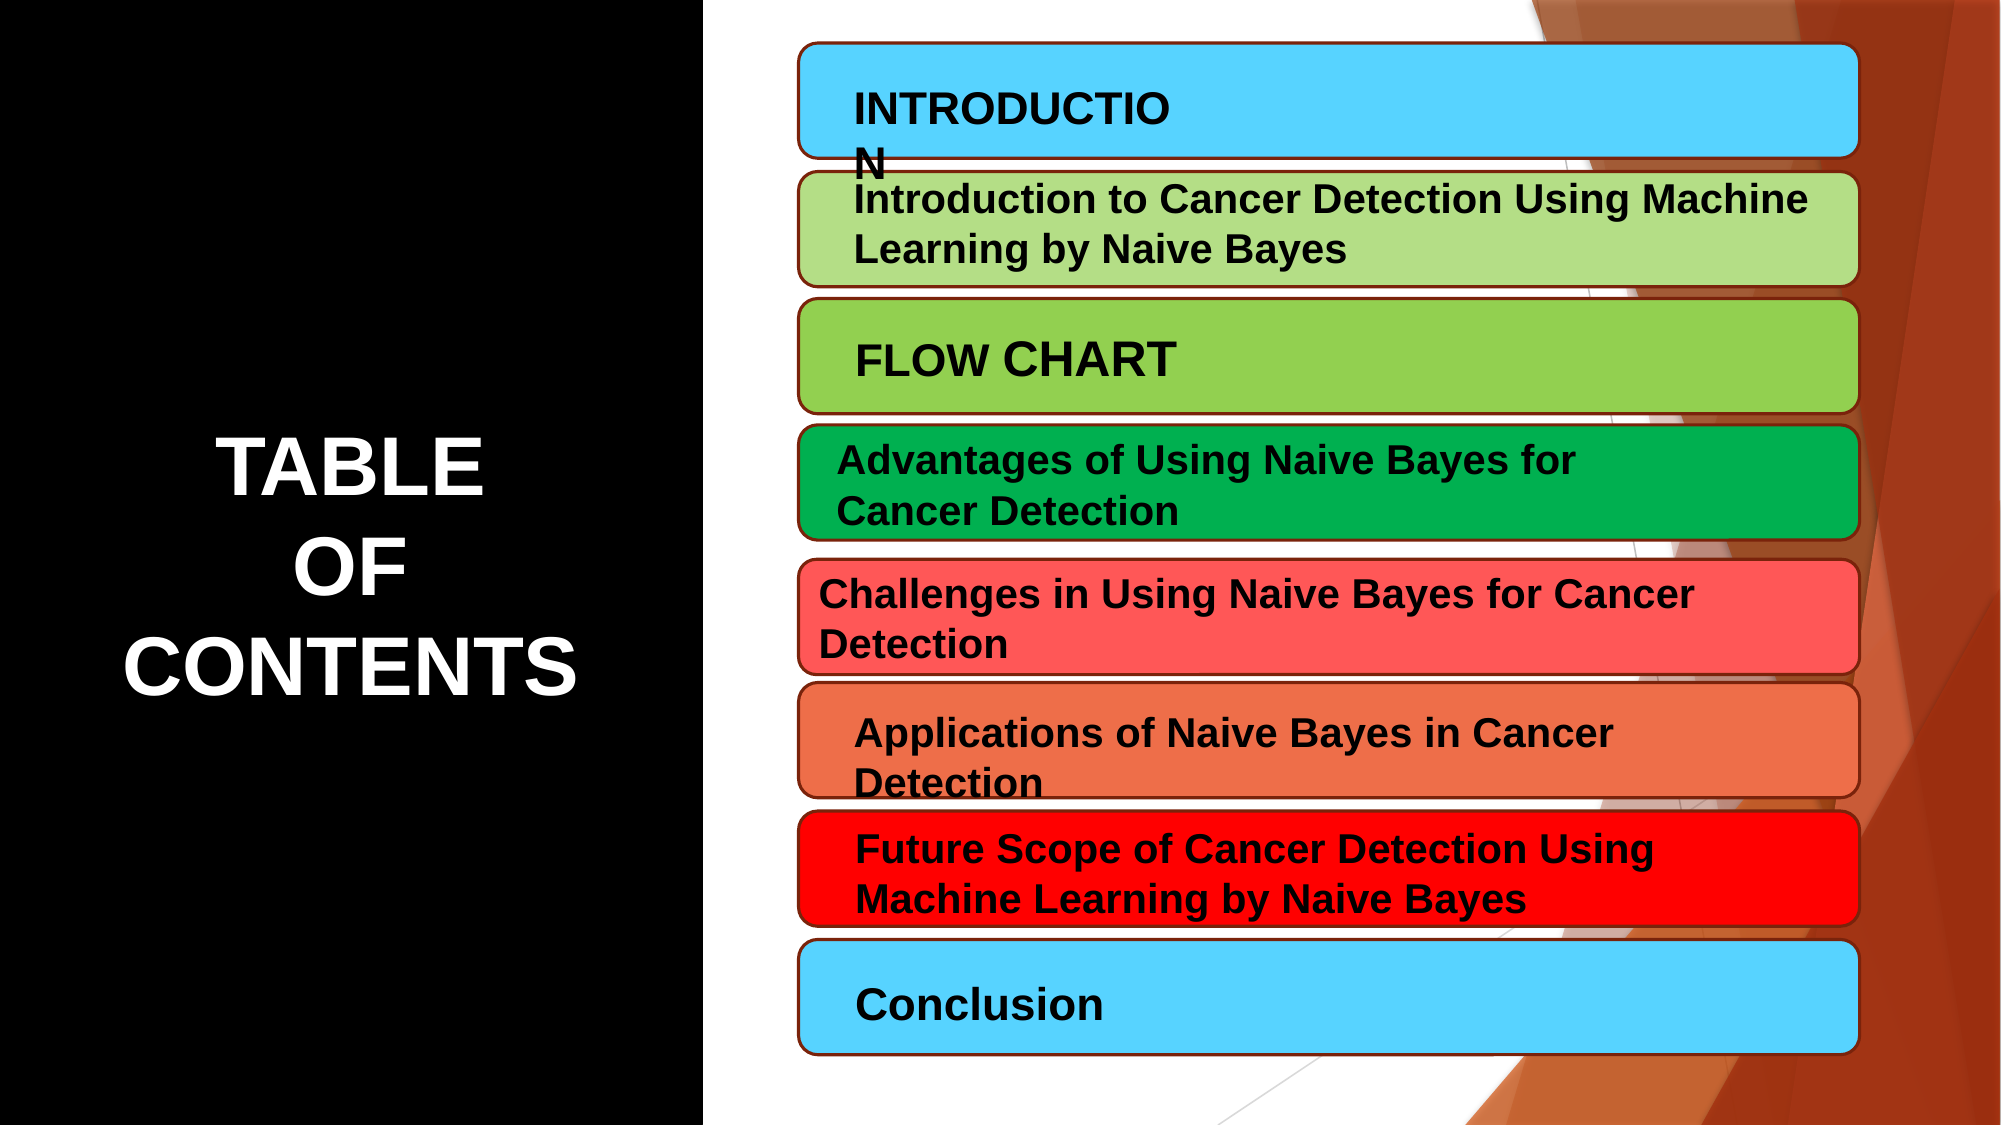

TABLE
 OF
CONTENTS

INTRODUCTION
Introduction to Cancer Detection Using Machine Learning by Naive Bayes

FLOW CHART

Advantages of Using Naive Bayes for Cancer Detection
Challenges in Using Naive Bayes for Cancer Detection

Applications of Naive Bayes in Cancer Detection

Future Scope of Cancer Detection Using Machine Learning by Naive Bayes

Conclusion